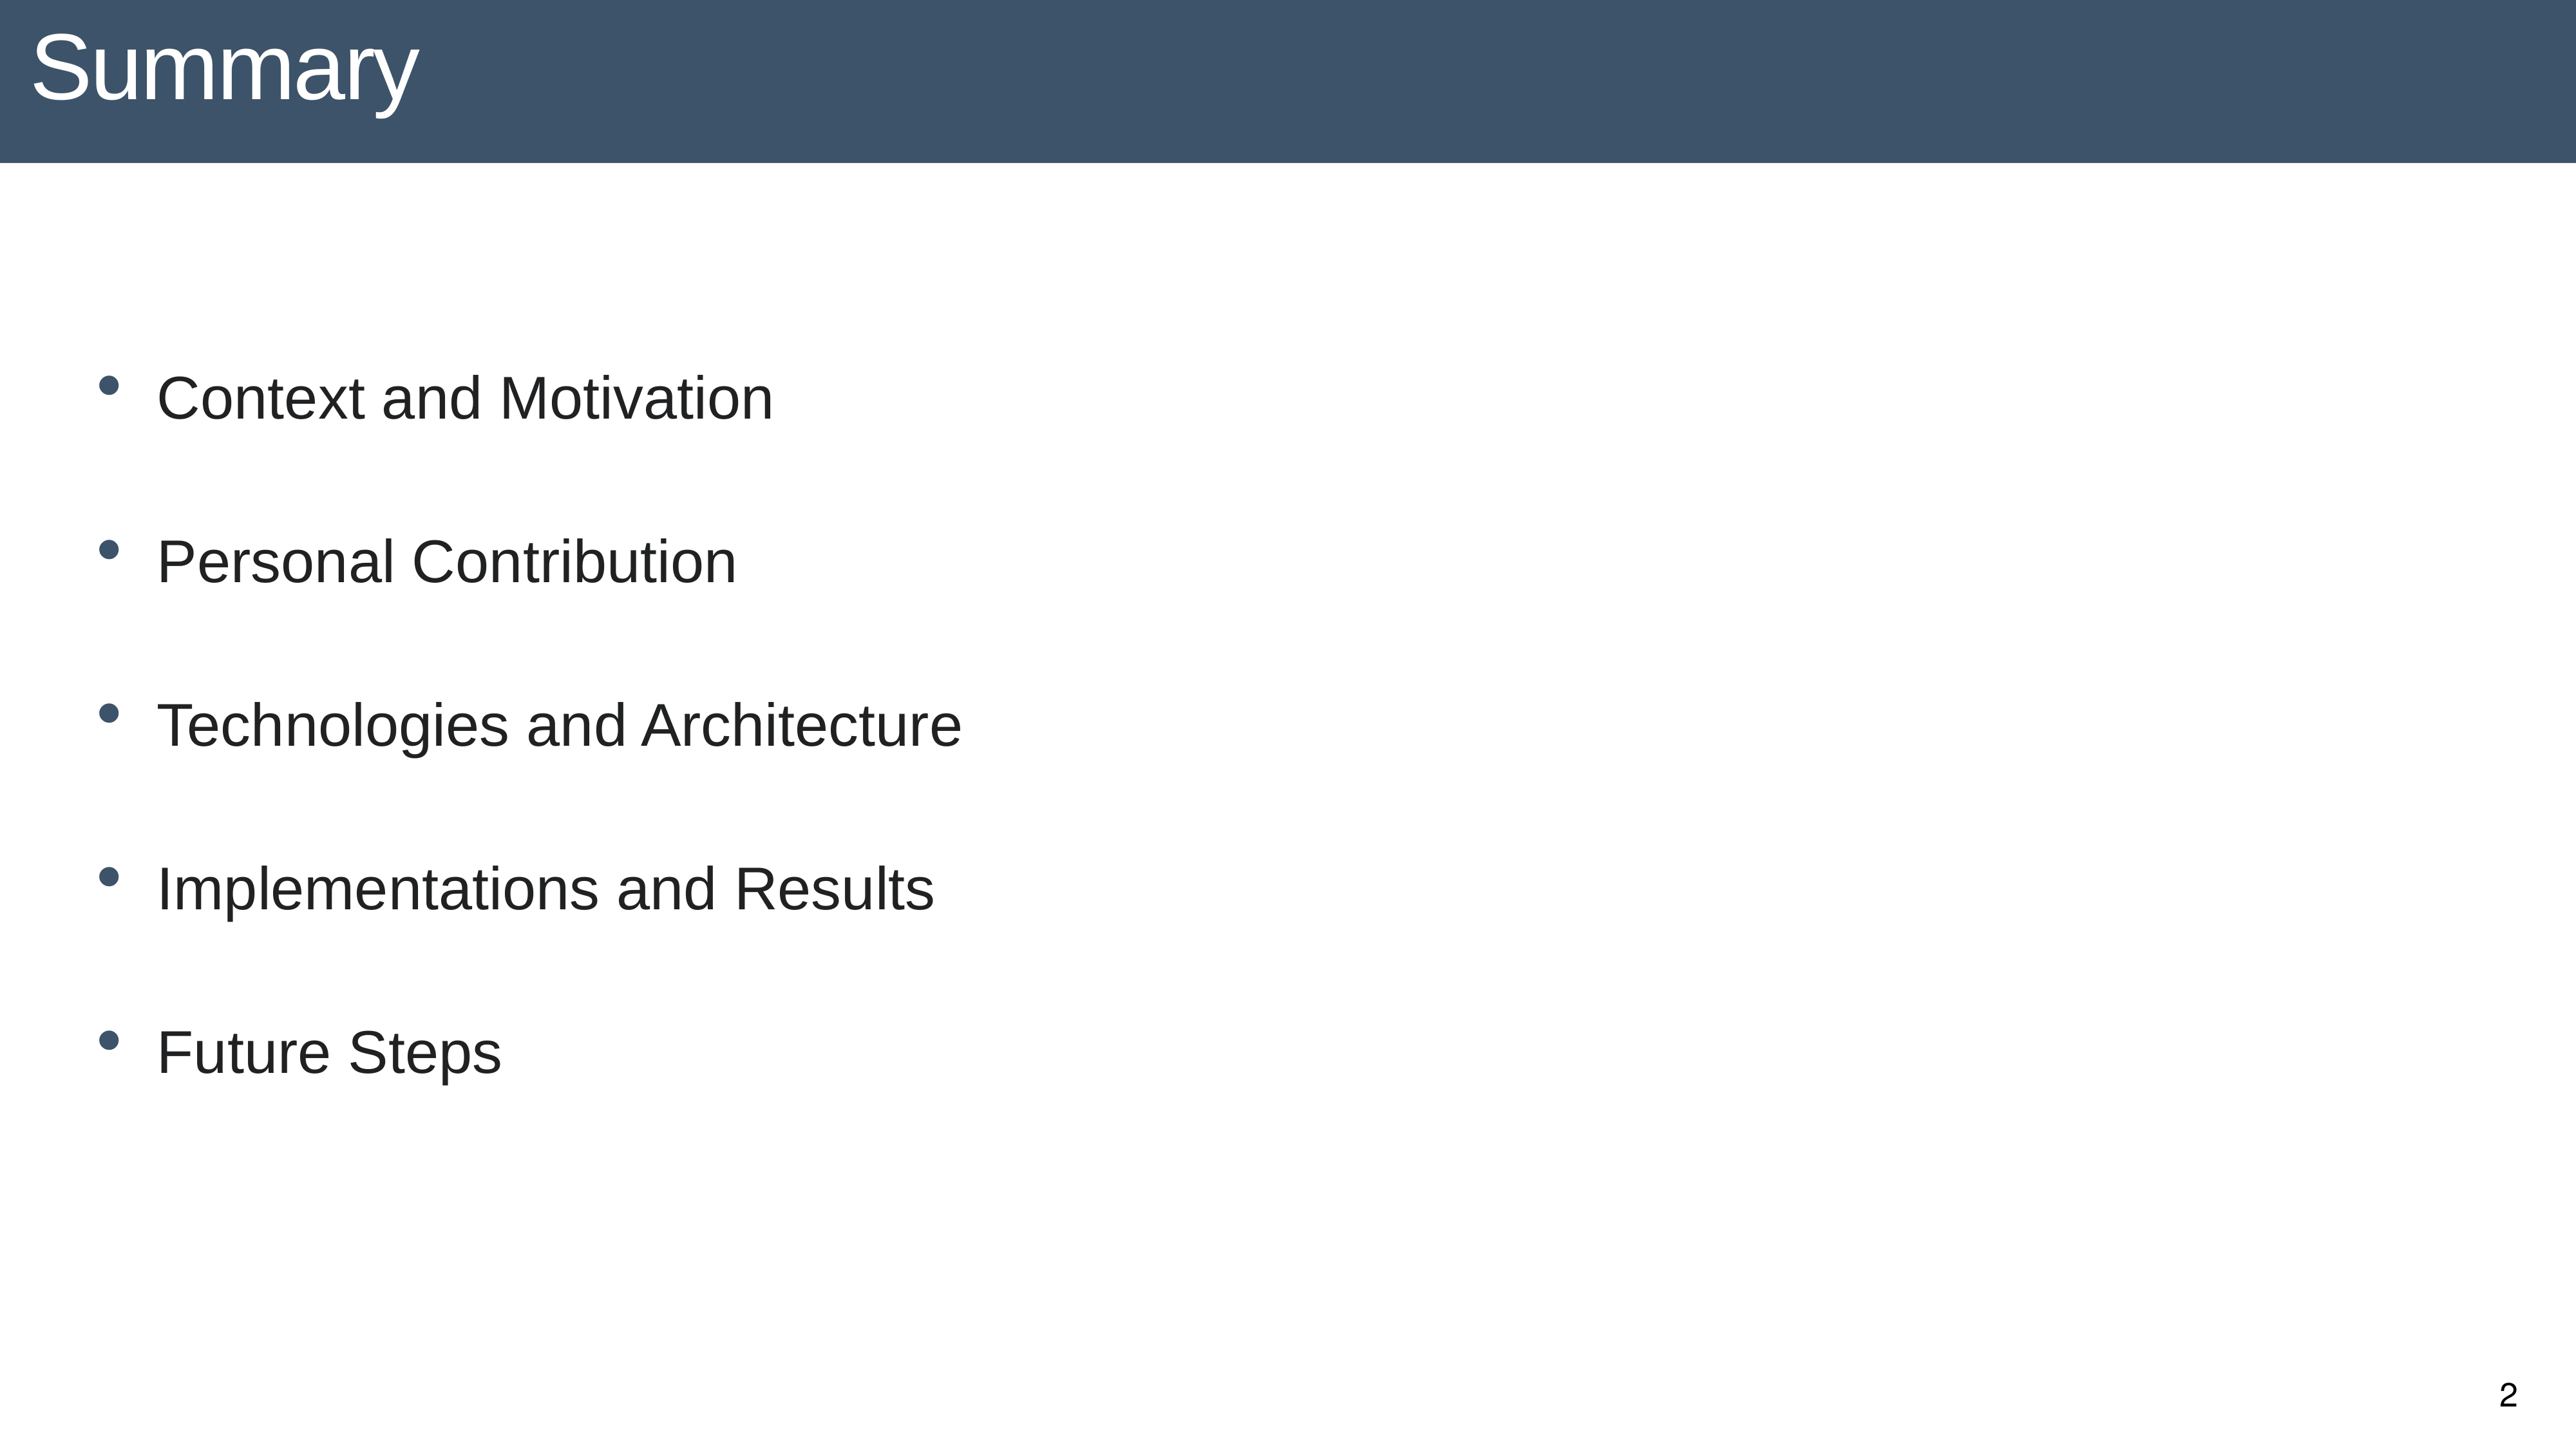

Summary
Context and Motivation

Personal Contribution

Technologies and Architecture

Implementations and Results

Future Steps
2